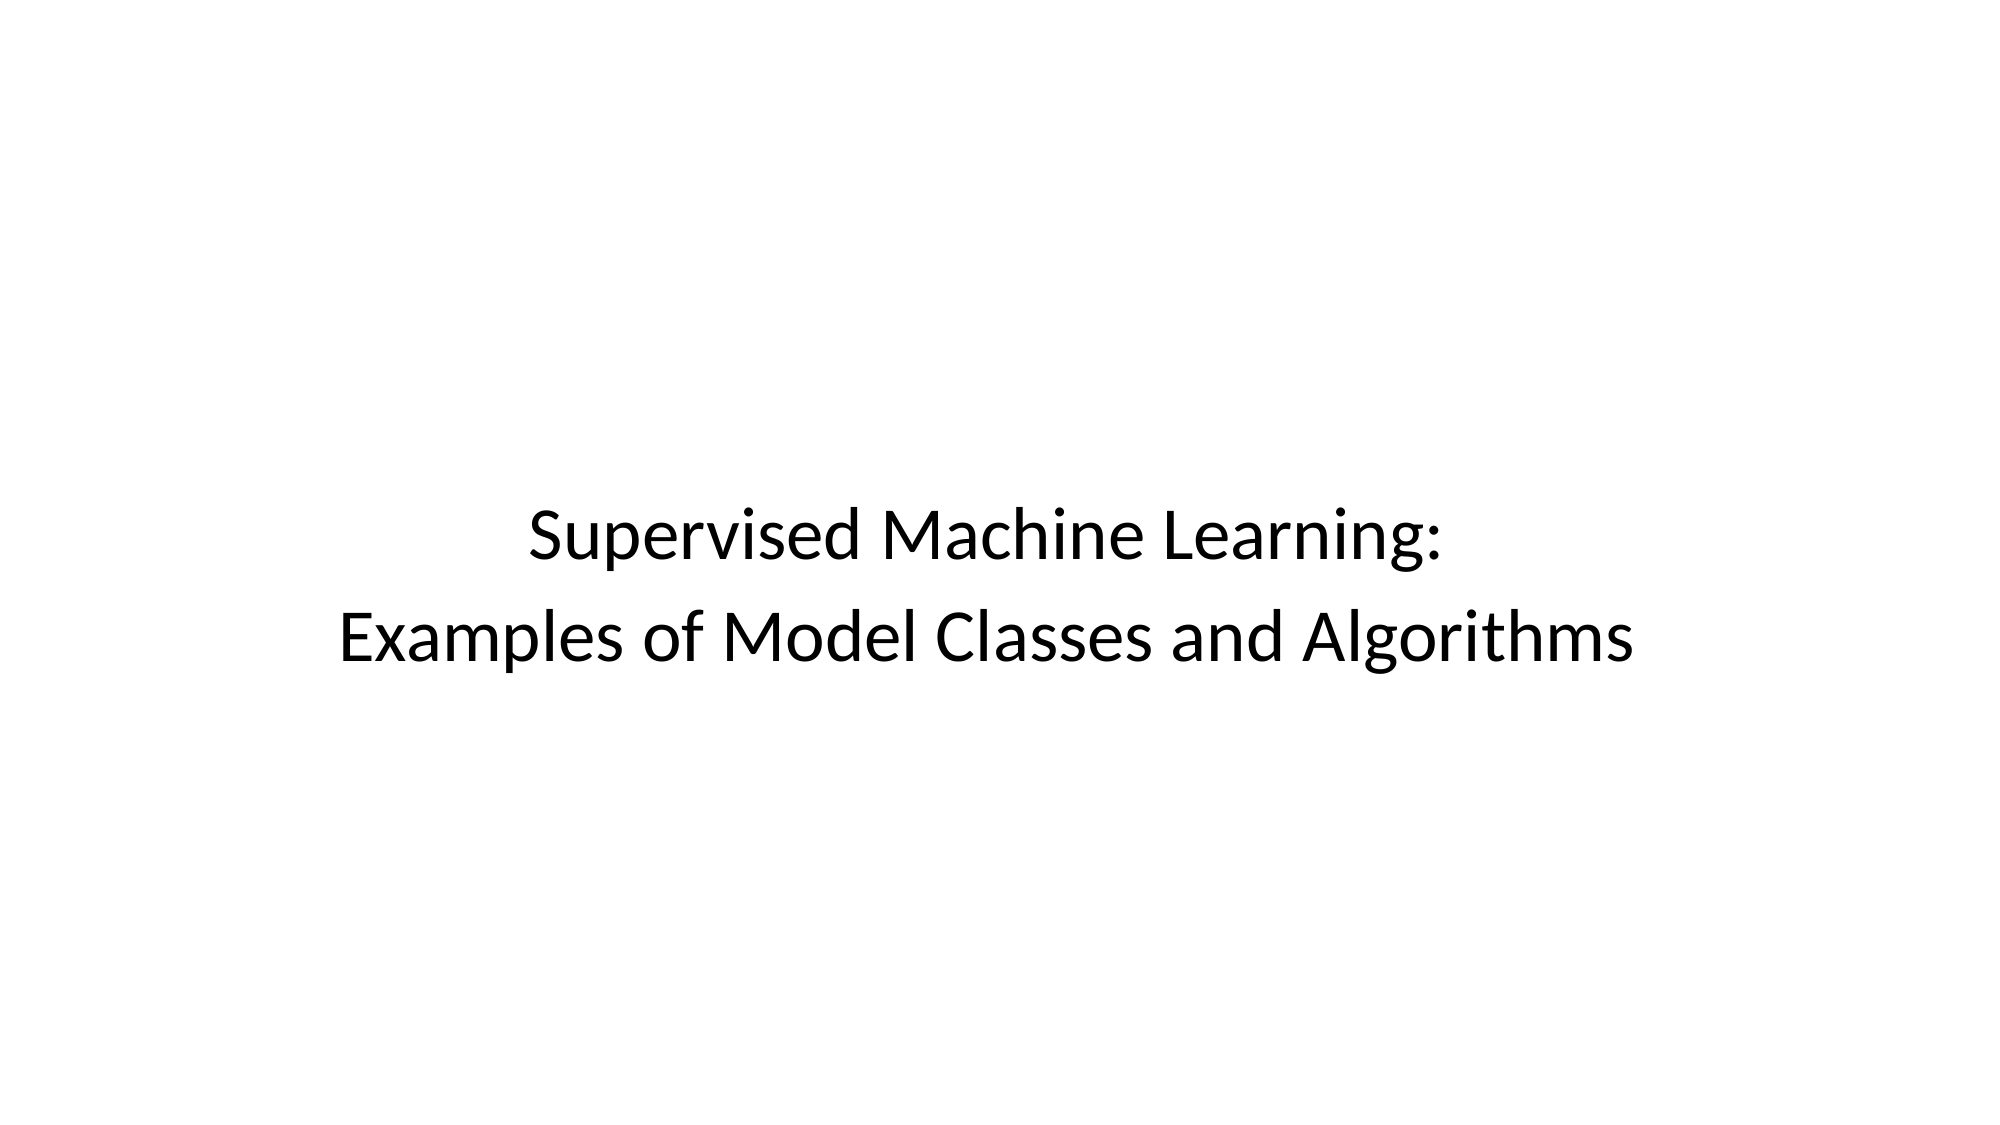

Supervised Machine Learning:
Examples of Model Classes and Algorithms